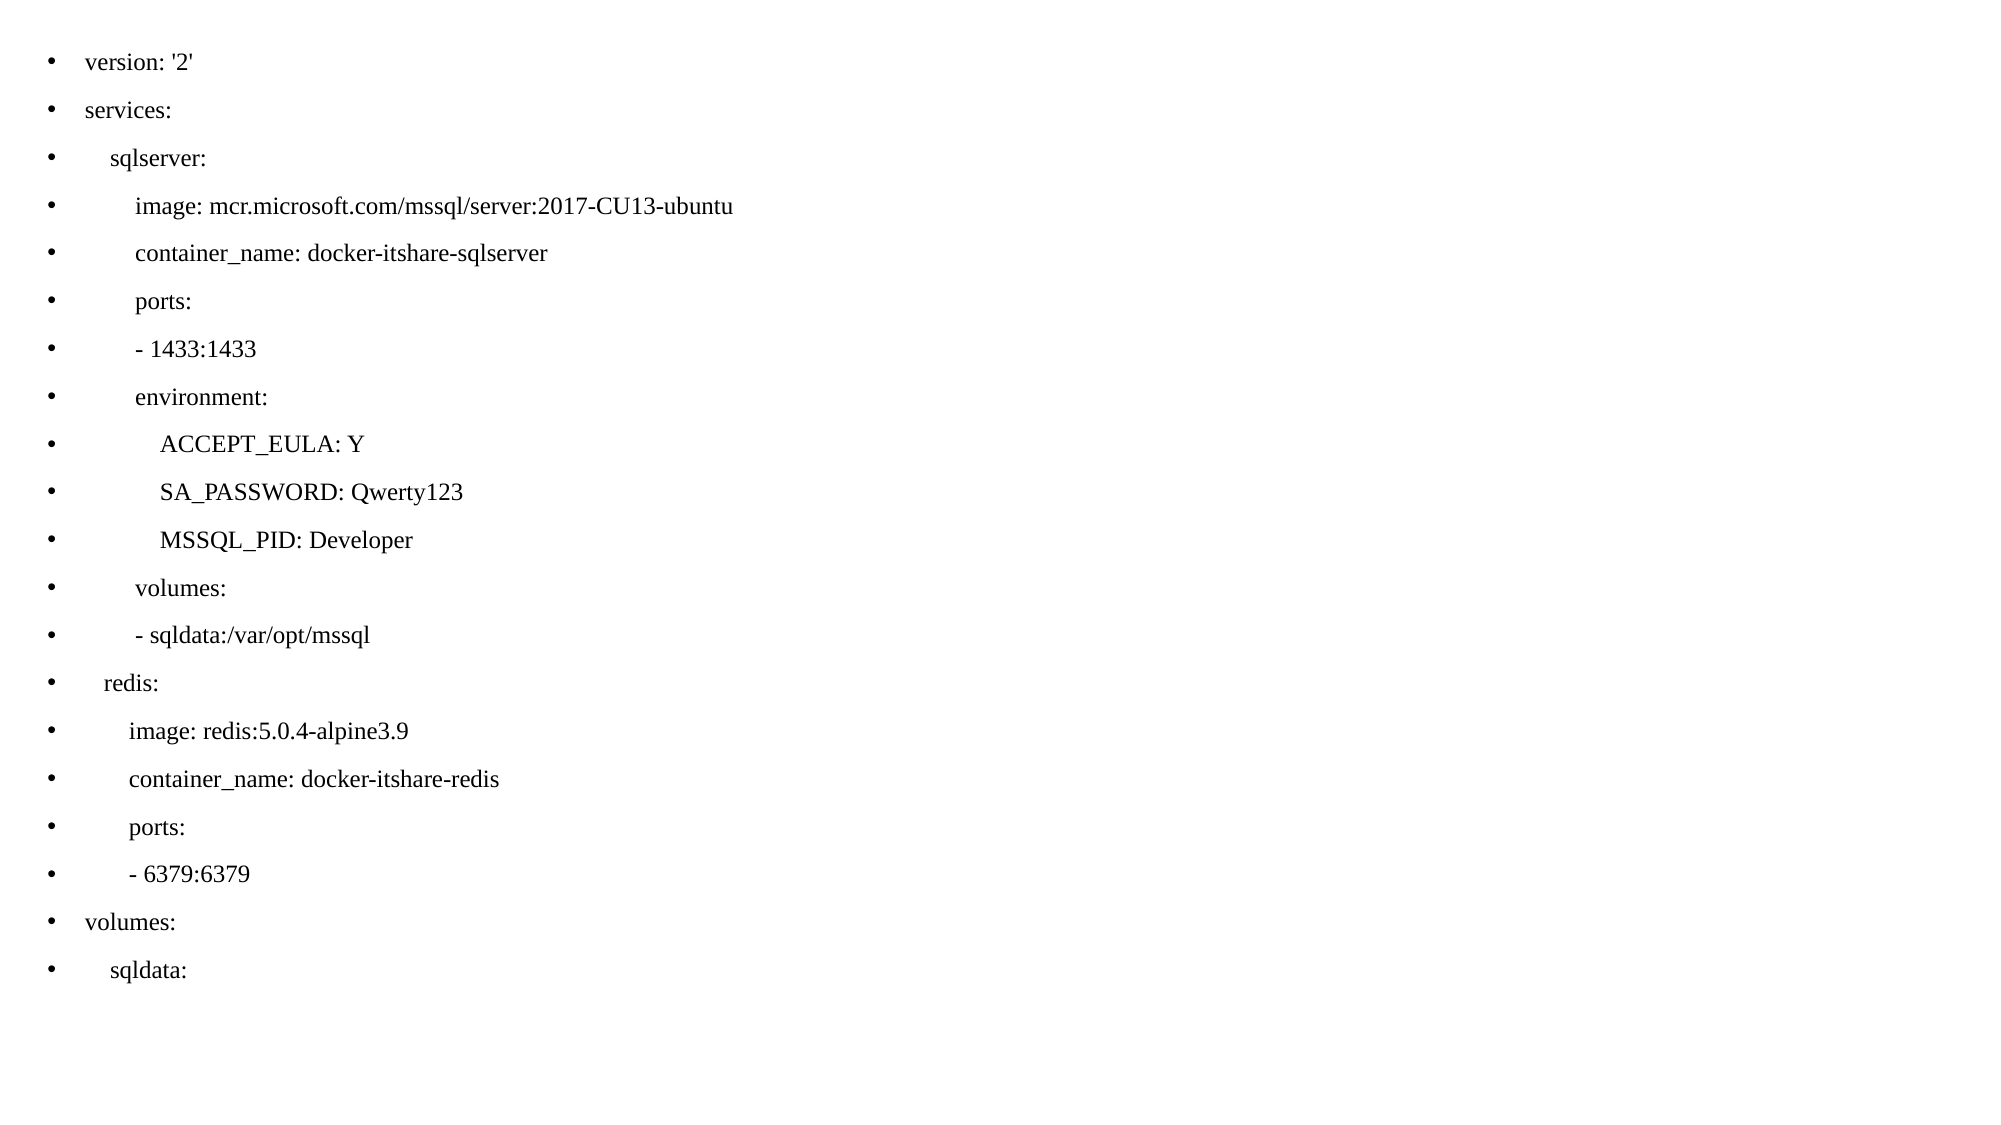

version: '2'
services:
    sqlserver:
        image: mcr.microsoft.com/mssql/server:2017-CU13-ubuntu
        container_name: docker-itshare-sqlserver
        ports:
        - 1433:1433
        environment:
            ACCEPT_EULA: Y
            SA_PASSWORD: Qwerty123
            MSSQL_PID: Developer
        volumes:
        - sqldata:/var/opt/mssql
   redis:
       image: redis:5.0.4-alpine3.9
       container_name: docker-itshare-redis
       ports:
       - 6379:6379
volumes:
    sqldata:
#